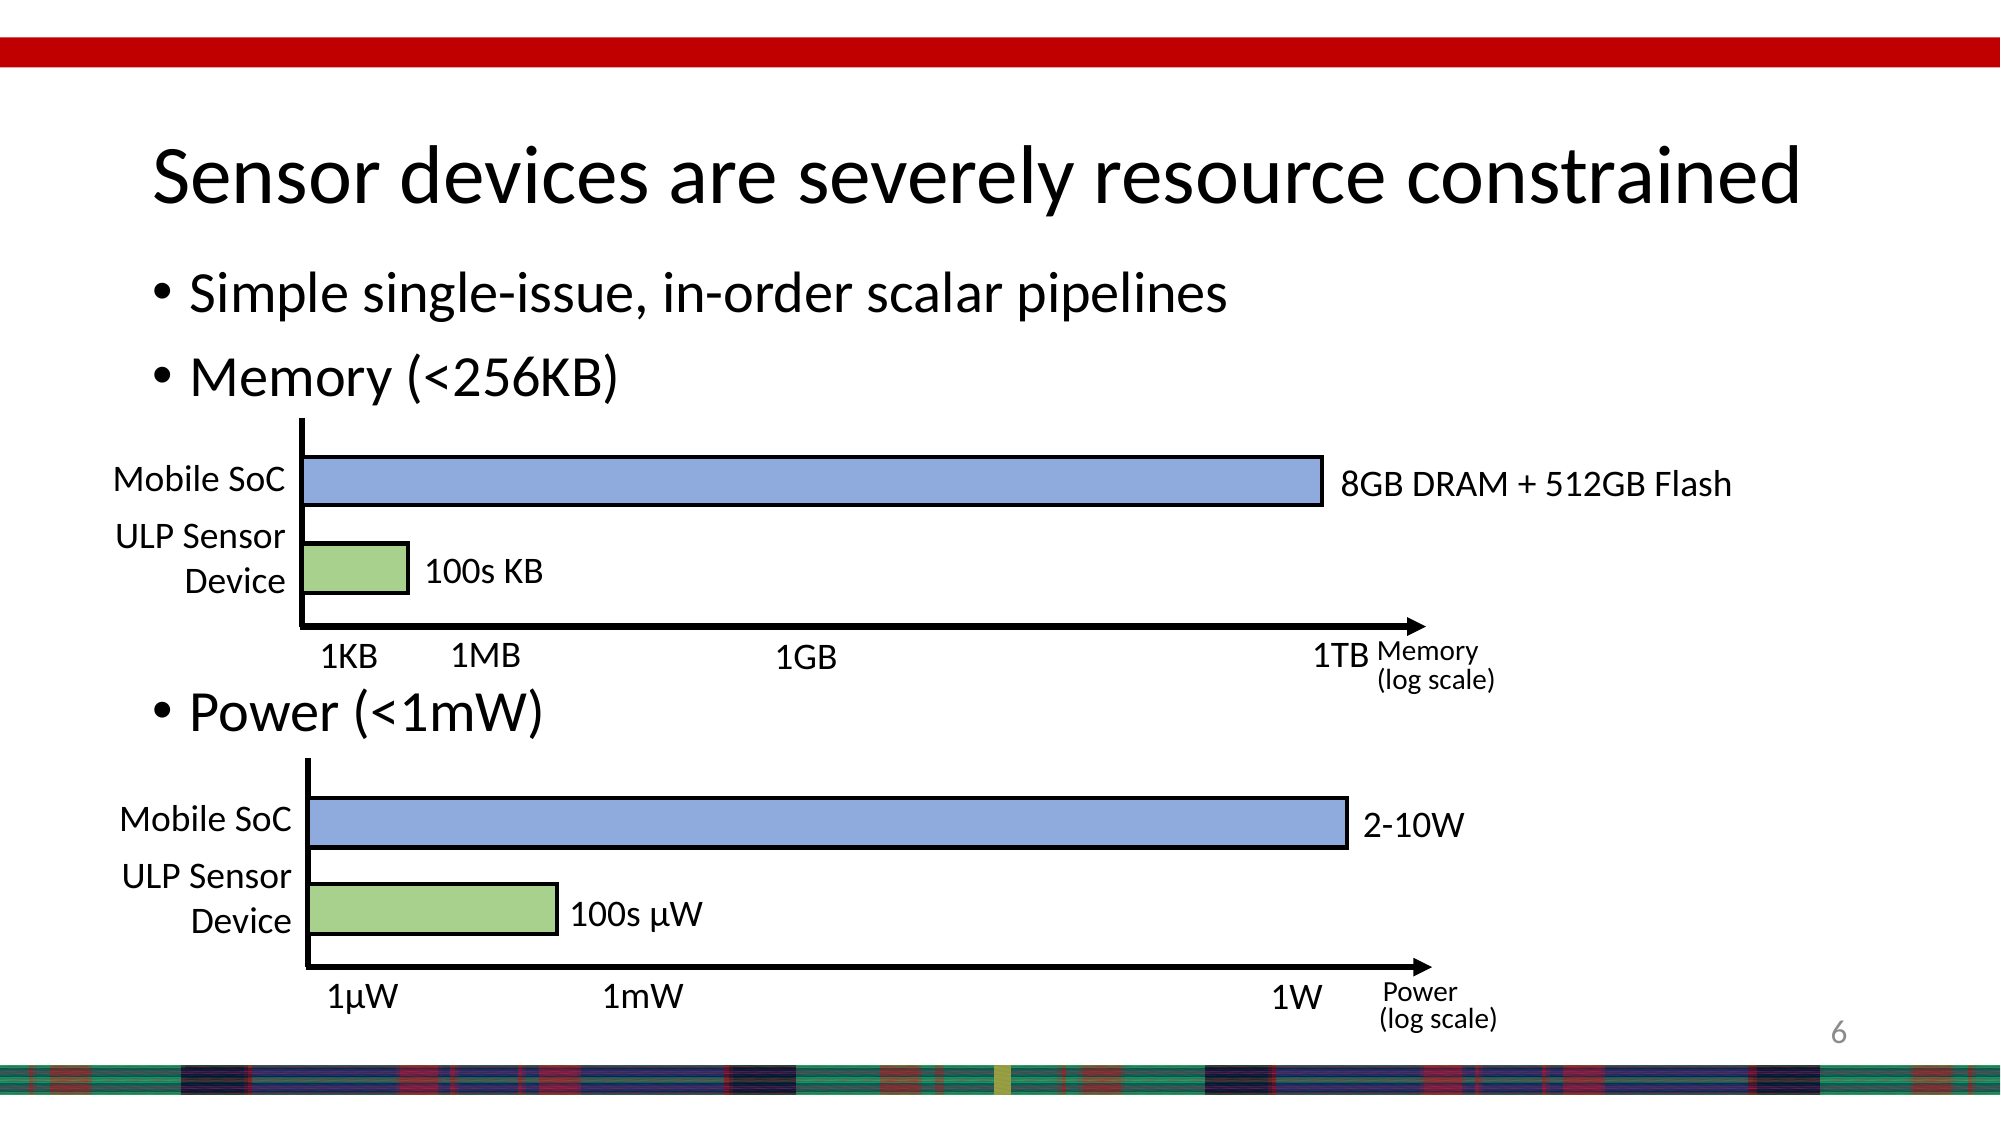

# Sensor devices are severely resource constrained
Simple single-issue, in-order scalar pipelines
Memory (<256KB)

Power (<1mW)
Mobile SoC
8GB DRAM + 512GB Flash

ULP Sensor
Device
100s KB

1TB
1MB
1KB
Memory
1GB
(log scale)
Mobile SoC
2-10W

ULP Sensor
Device
100s μW

1μW
1mW
1W
Power
(log scale)
6